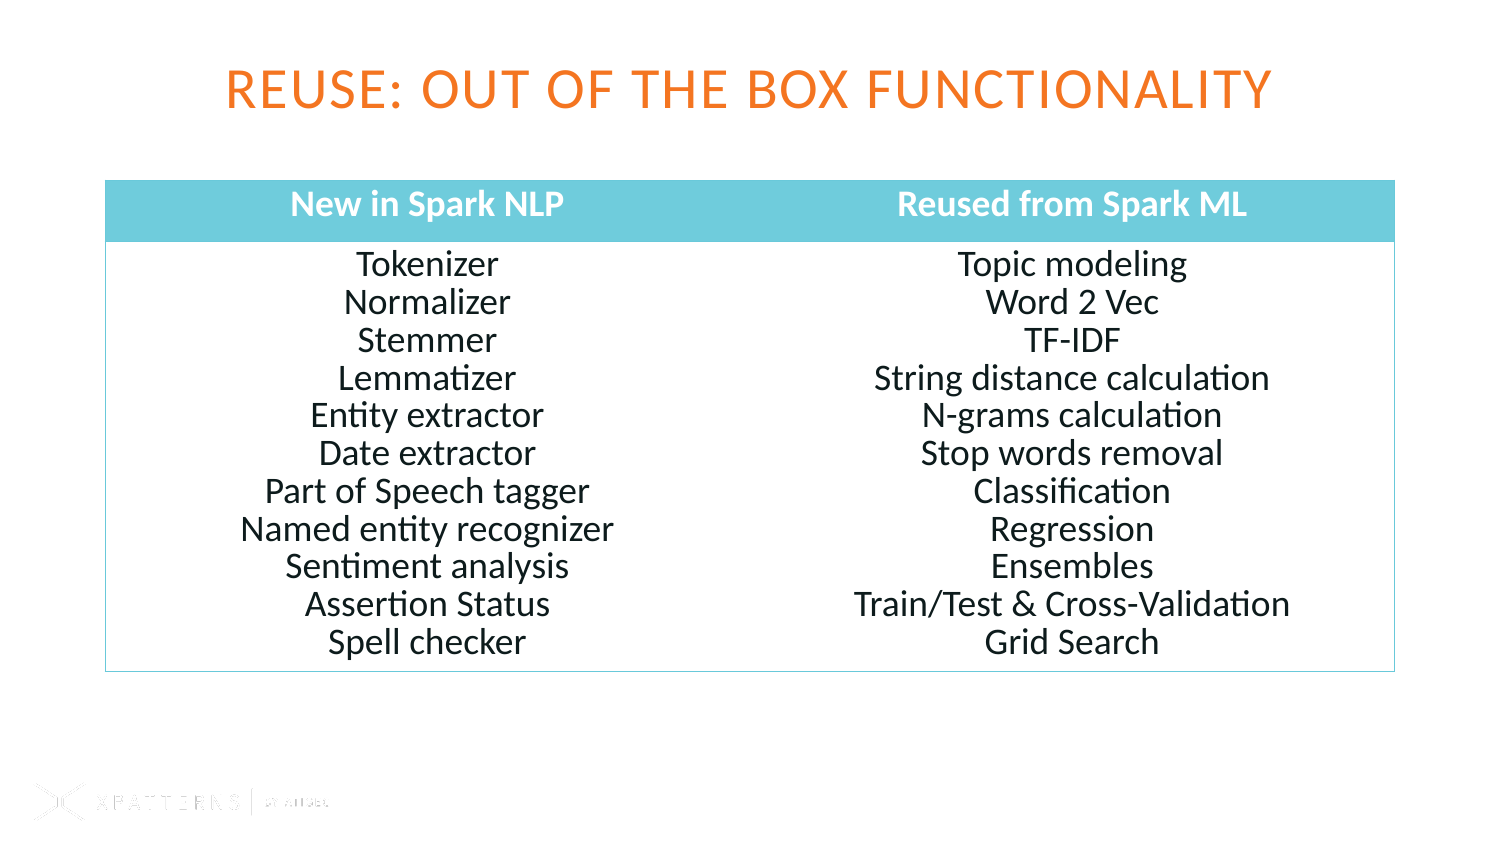

# Reuse: out of the box functionality
| New in Spark NLP | Reused from Spark ML |
| --- | --- |
| Tokenizer Normalizer Stemmer Lemmatizer Entity extractor Date extractor Part of Speech tagger Named entity recognizer Sentiment analysis Assertion Status Spell checker | Topic modeling Word 2 Vec TF-IDF String distance calculation N-grams calculation Stop words removal Classification Regression Ensembles Train/Test & Cross-Validation Grid Search |